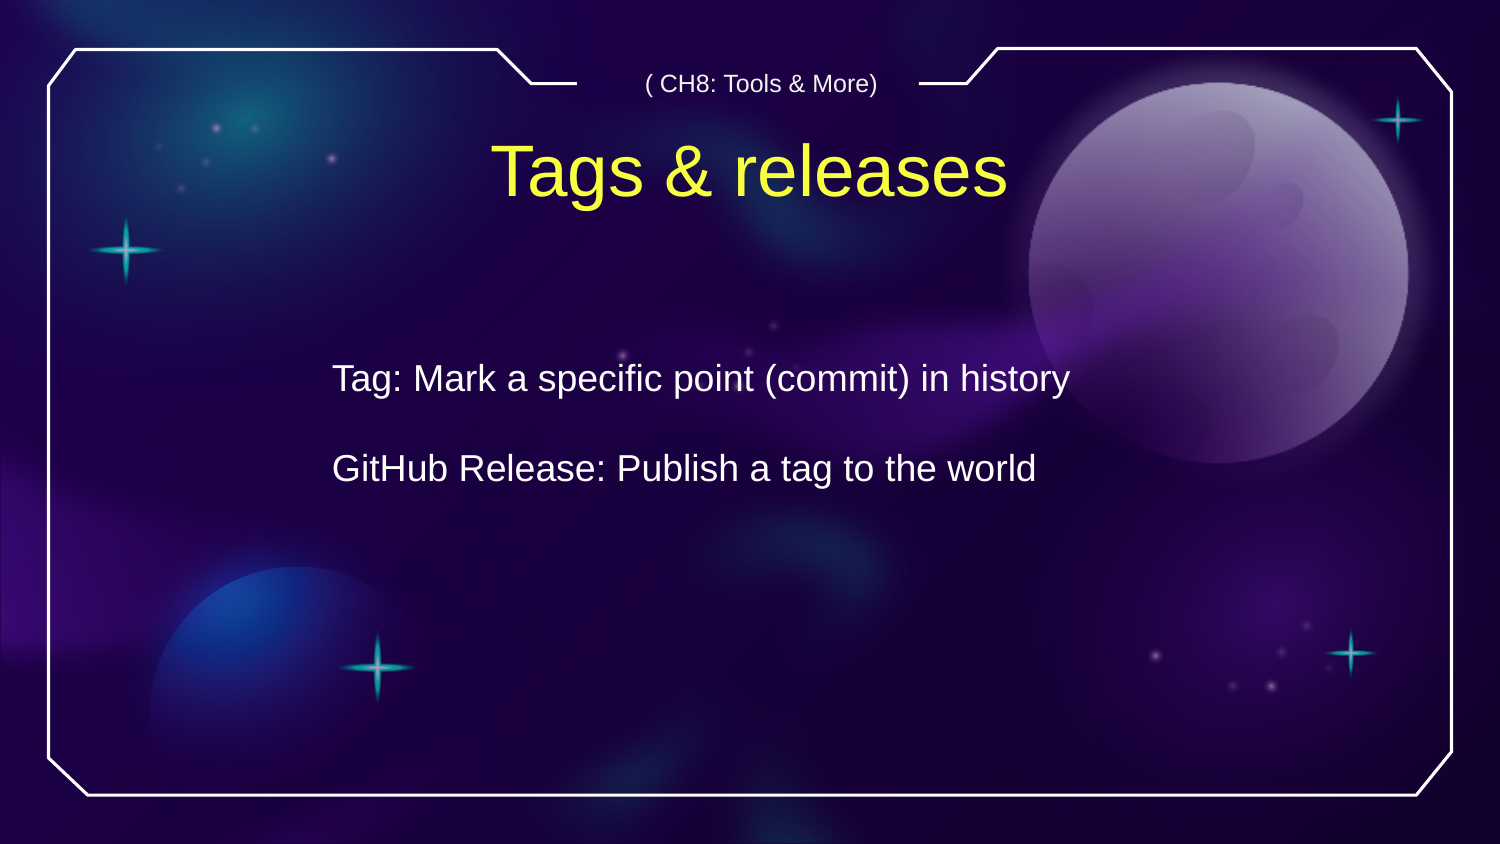

( CH8: Tools & More)
# Tags & releases
Tag: Mark a specific point (commit) in history

GitHub Release: Publish a tag to the world